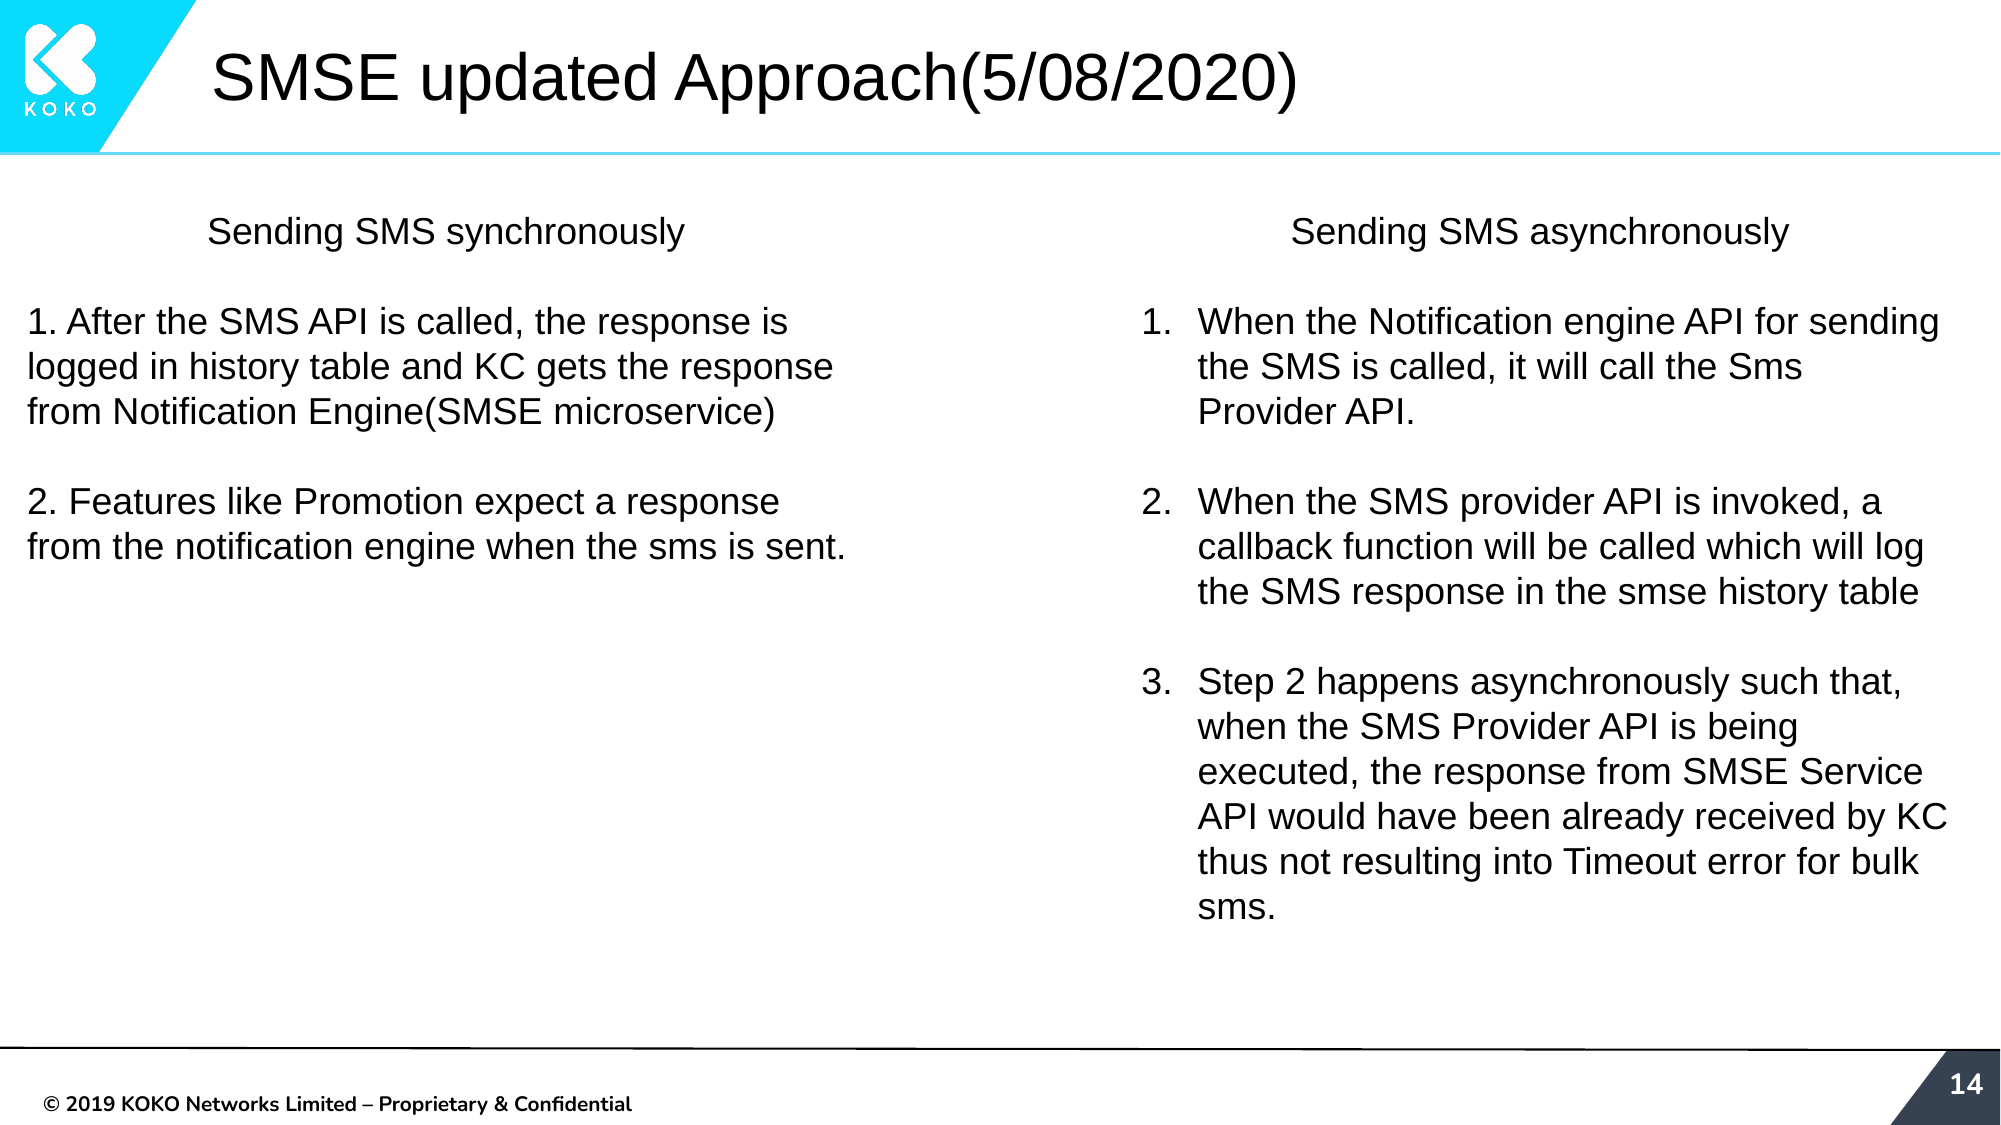

# SMSE updated Approach(5/08/2020)
                Sending SMS asynchronously

When the Notification engine API for sending the SMS is called, it will call the Sms Provider API.

When the SMS provider API is invoked, a callback function will be called which will log the SMS response in the smse history table

Step 2 happens asynchronously such that, when the SMS Provider API is being executed, the response from SMSE Service API would have been already received by KC thus not resulting into Timeout error for bulk sms.
          Sending SMS synchronously

1. After the SMS API is called, the response is logged in history table and KC gets the response from Notification Engine(SMSE microservice)

2. Features like Promotion expect a response from the notification engine when the sms is sent.

14